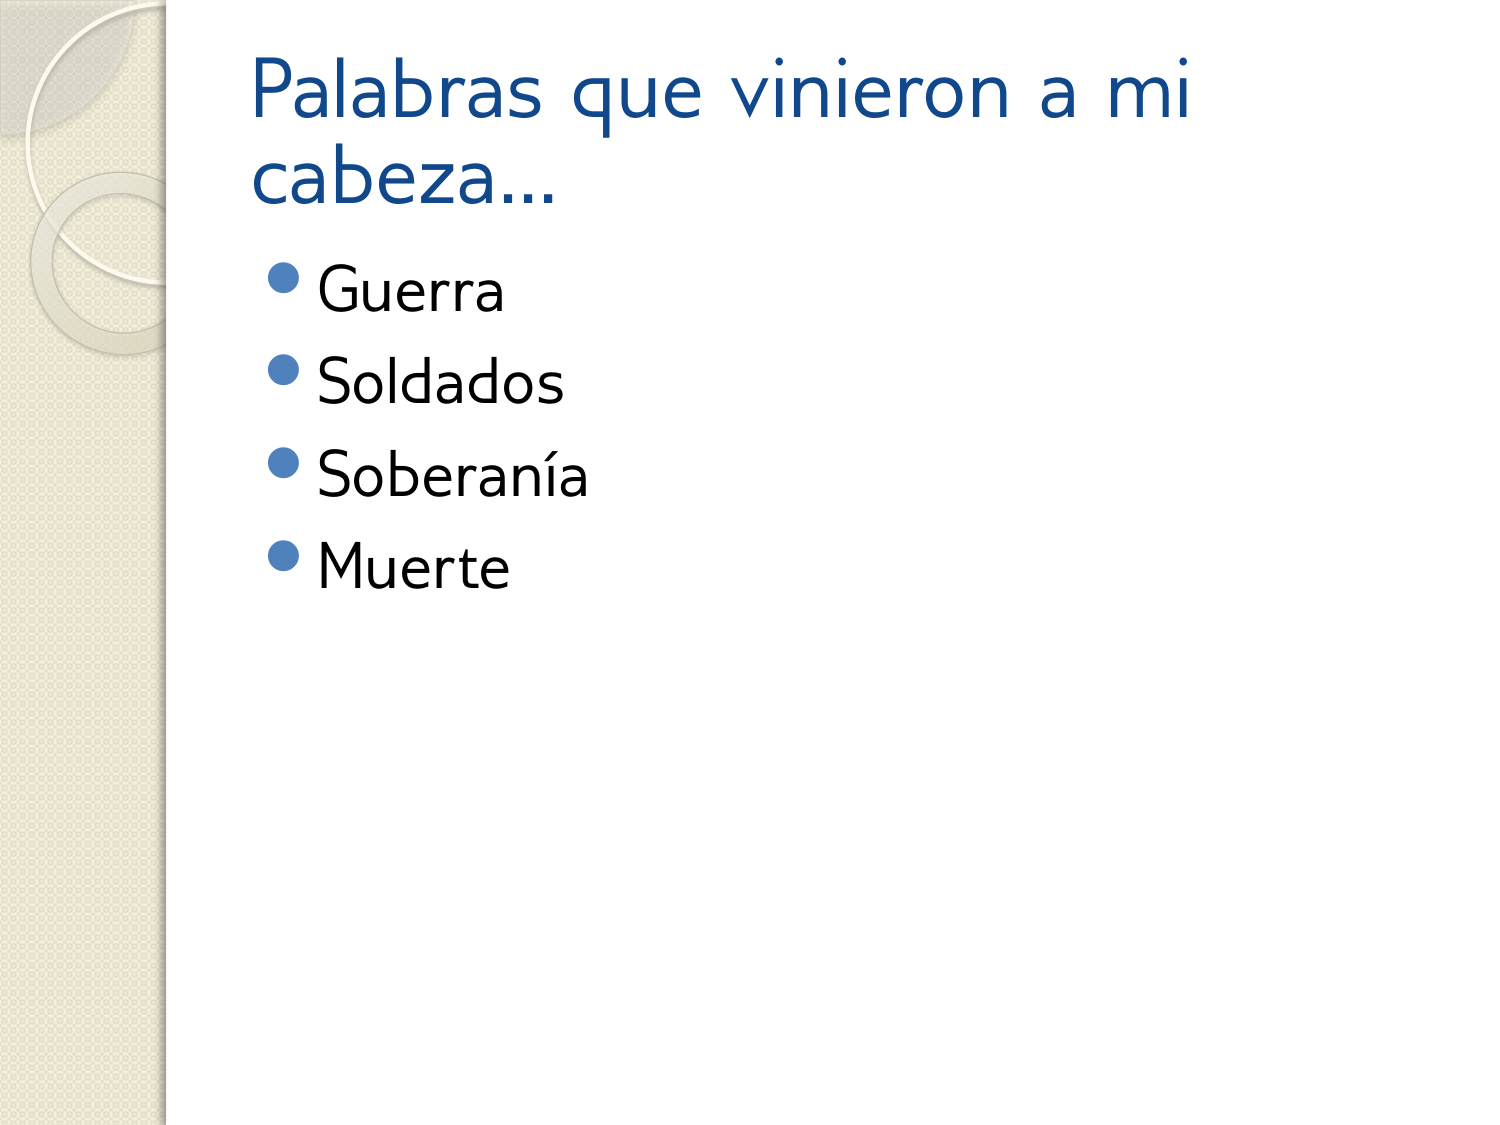

# Palabras que vinieron a mi cabeza…
Guerra
Soldados
Soberanía
Muerte